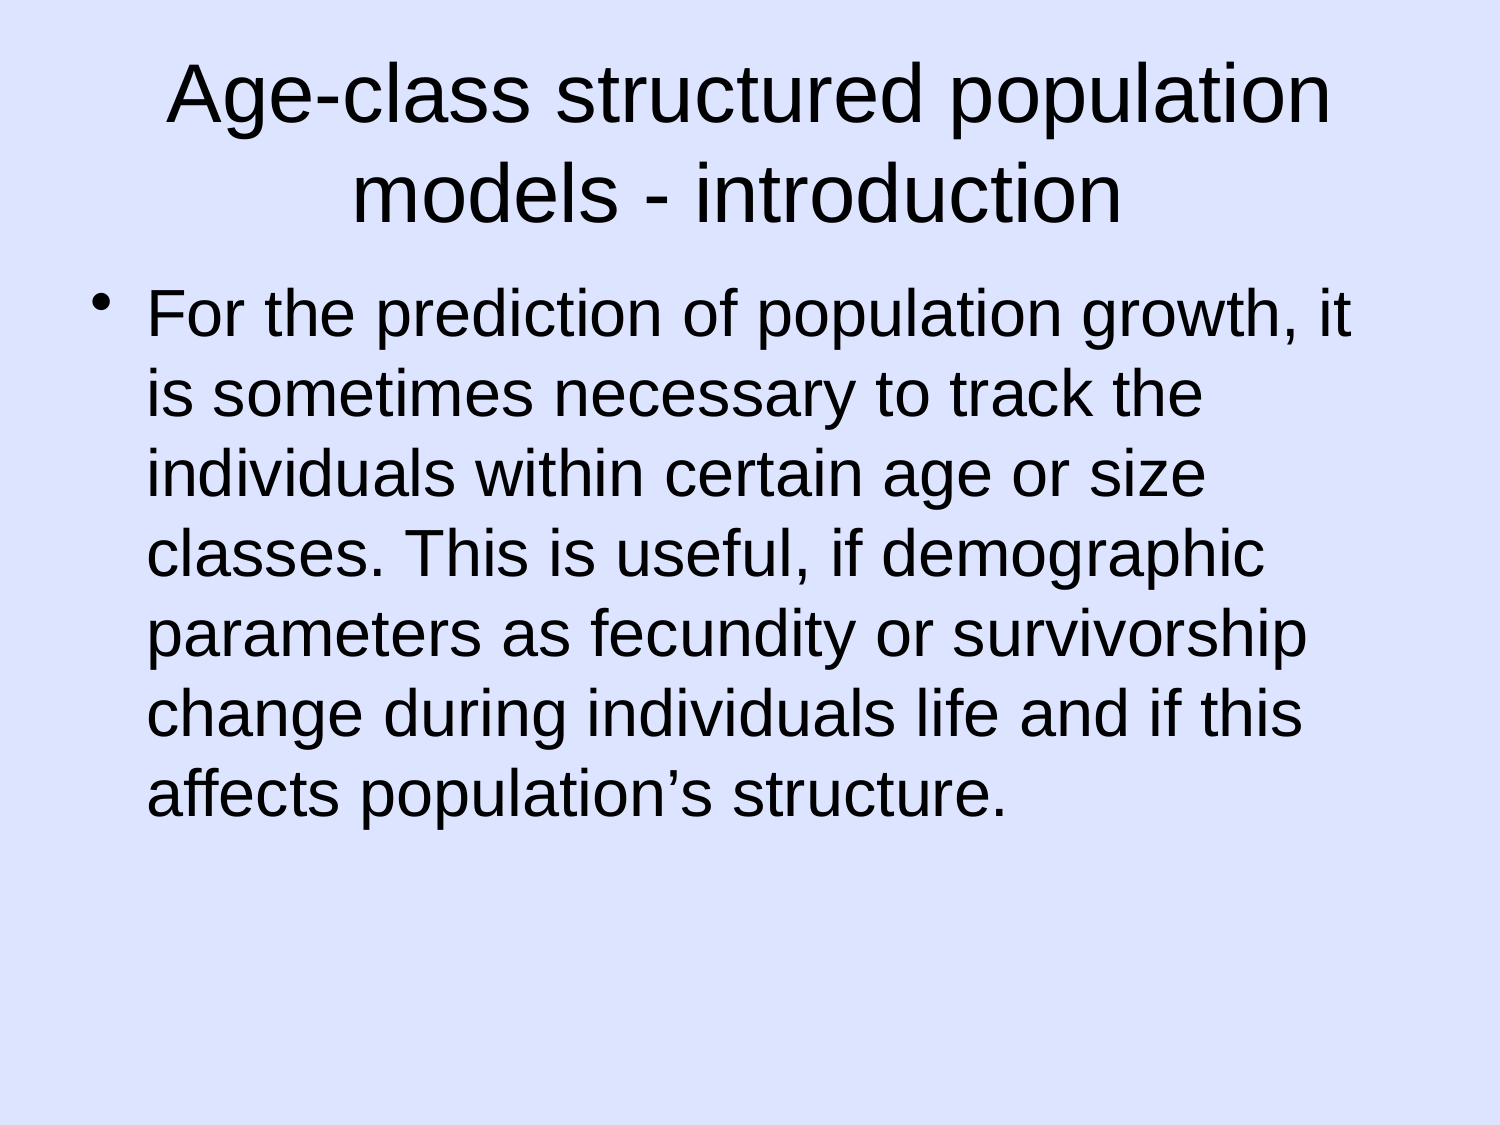

# Age-class structured population models - introduction
For the prediction of population growth, it is sometimes necessary to track the individuals within certain age or size classes. This is useful, if demographic parameters as fecundity or survivorship change during individuals life and if this affects population’s structure.